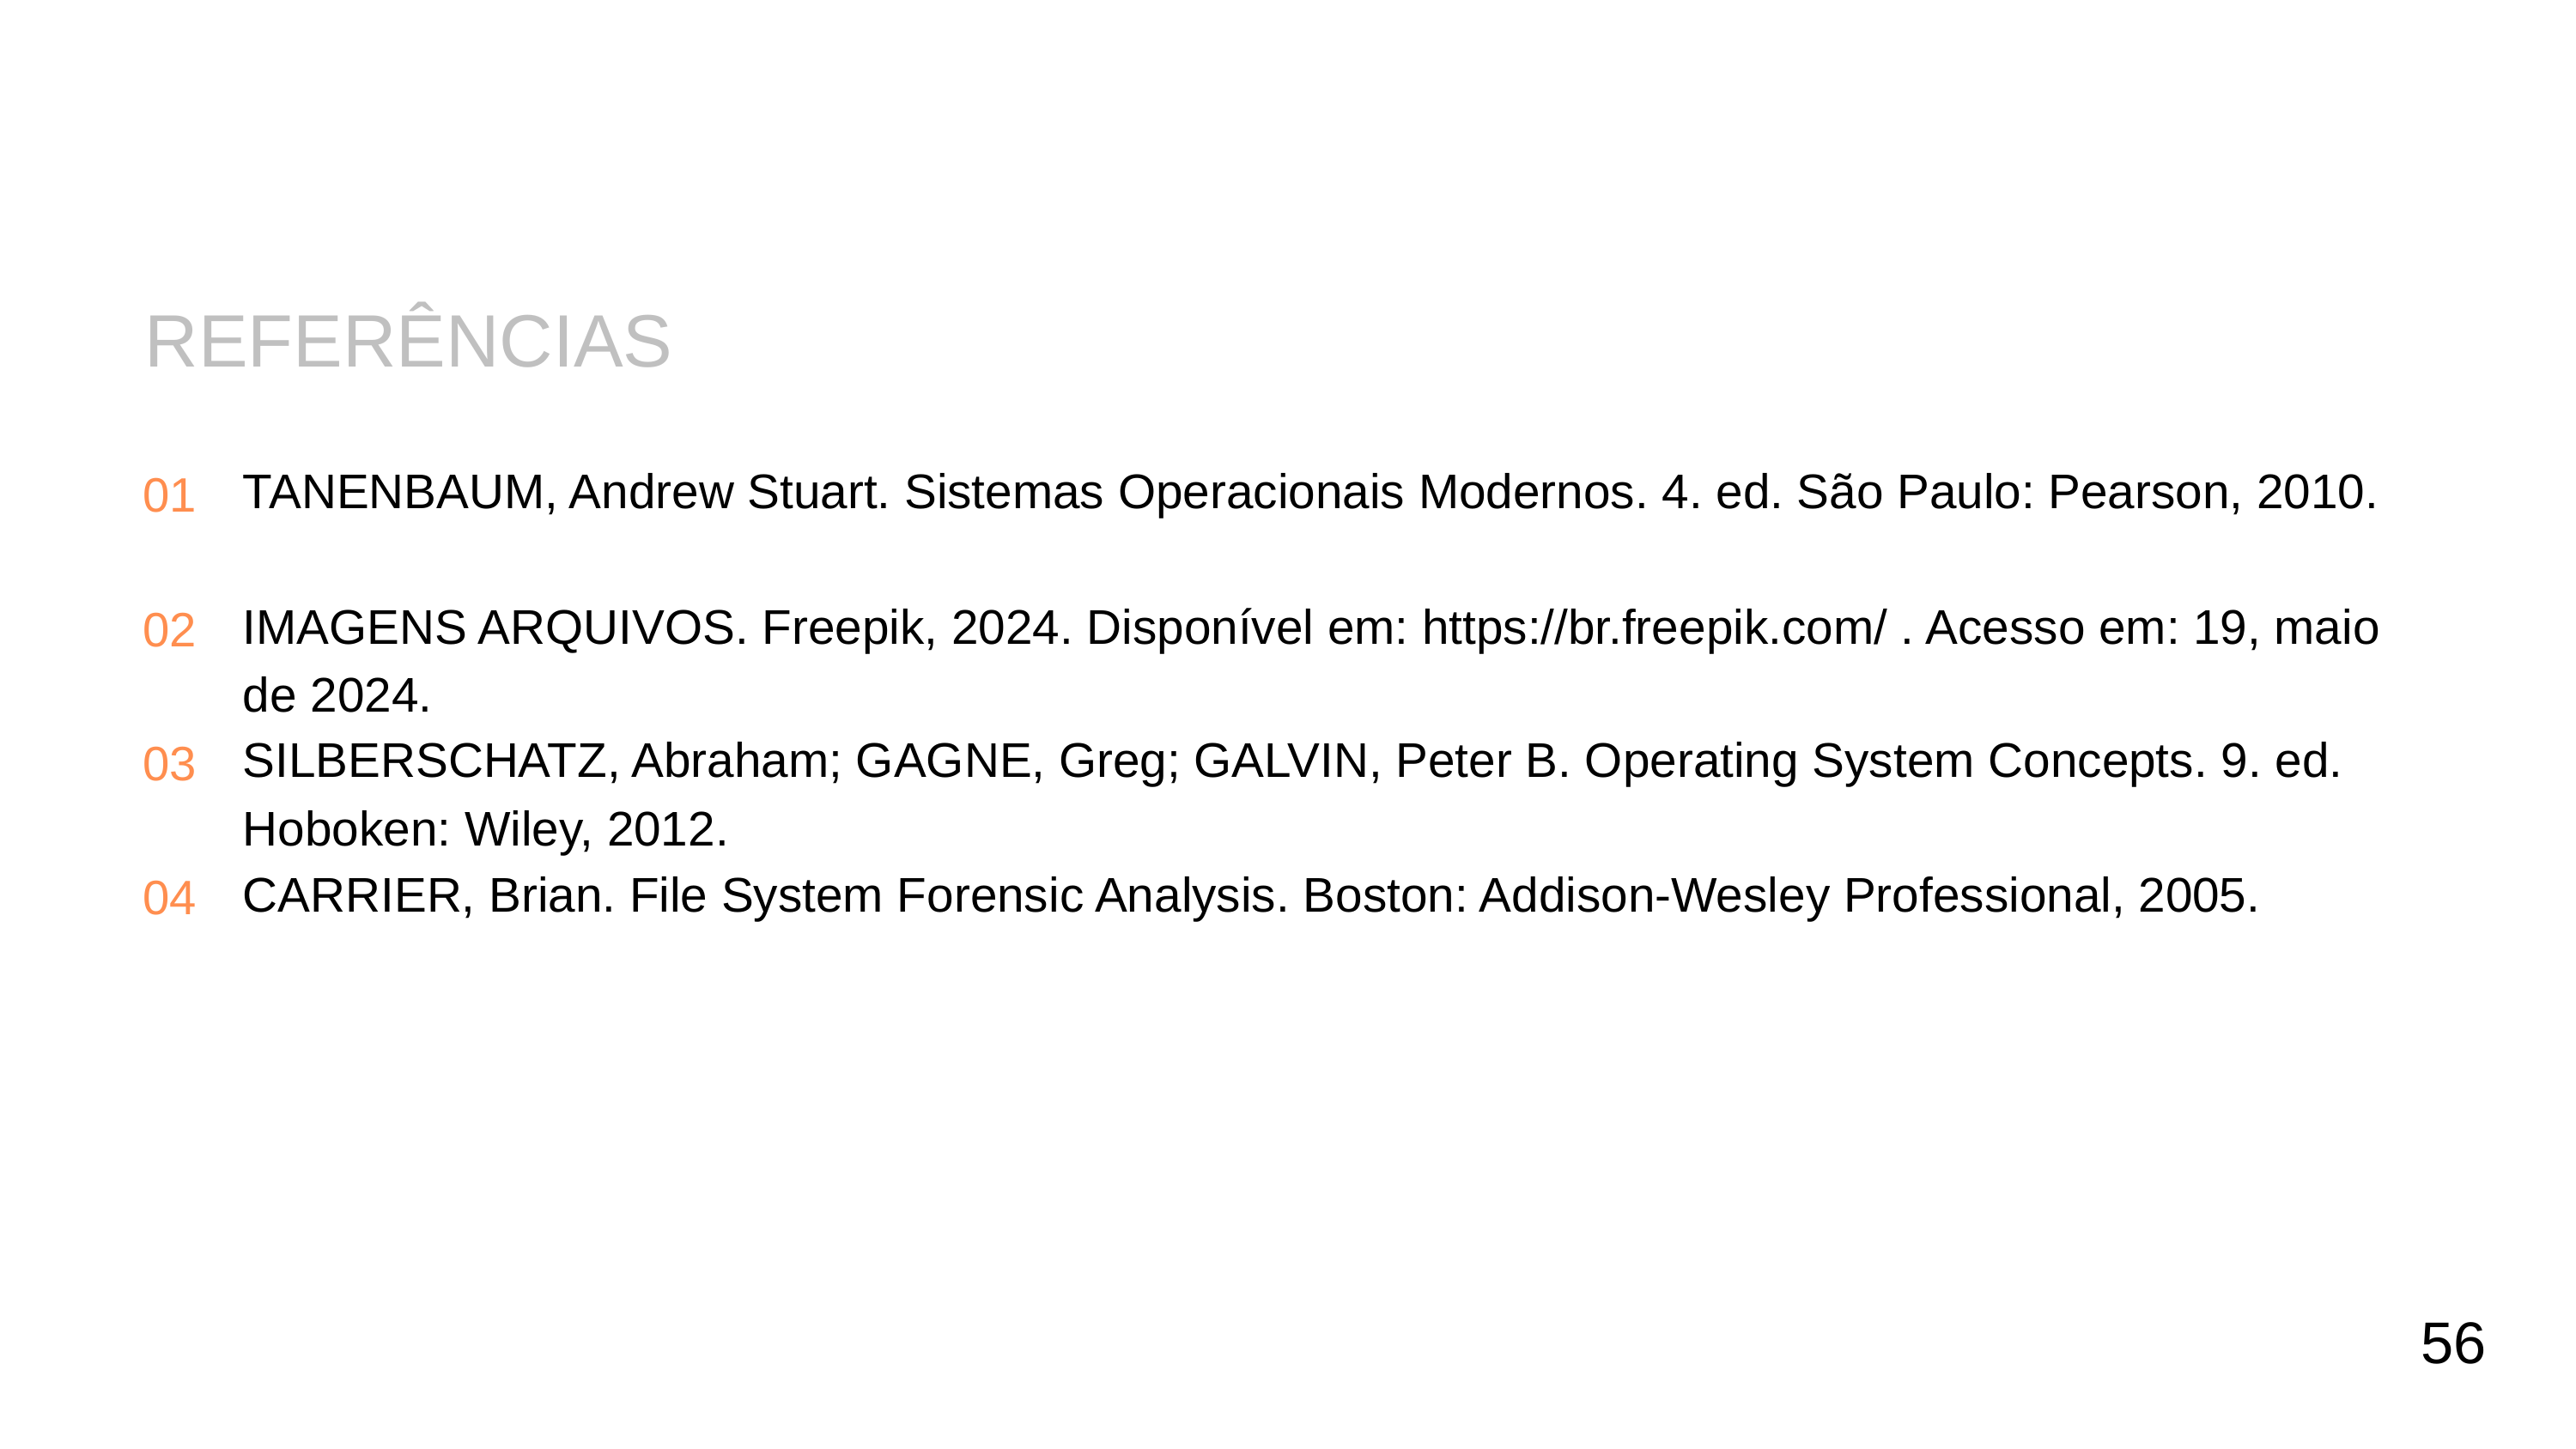

REFERÊNCIAS
TANENBAUM, Andrew Stuart. Sistemas Operacionais Modernos. 4. ed. São Paulo: Pearson, 2010.

01
IMAGENS ARQUIVOS. Freepik, 2024. Disponível em: https://br.freepik.com/ . Acesso em: 19, maio de 2024.

02
SILBERSCHATZ, Abraham; GAGNE, Greg; GALVIN, Peter B. Operating System Concepts. 9. ed. Hoboken: Wiley, 2012.

03
CARRIER, Brian. File System Forensic Analysis. Boston: Addison-Wesley Professional, 2005.

04
56